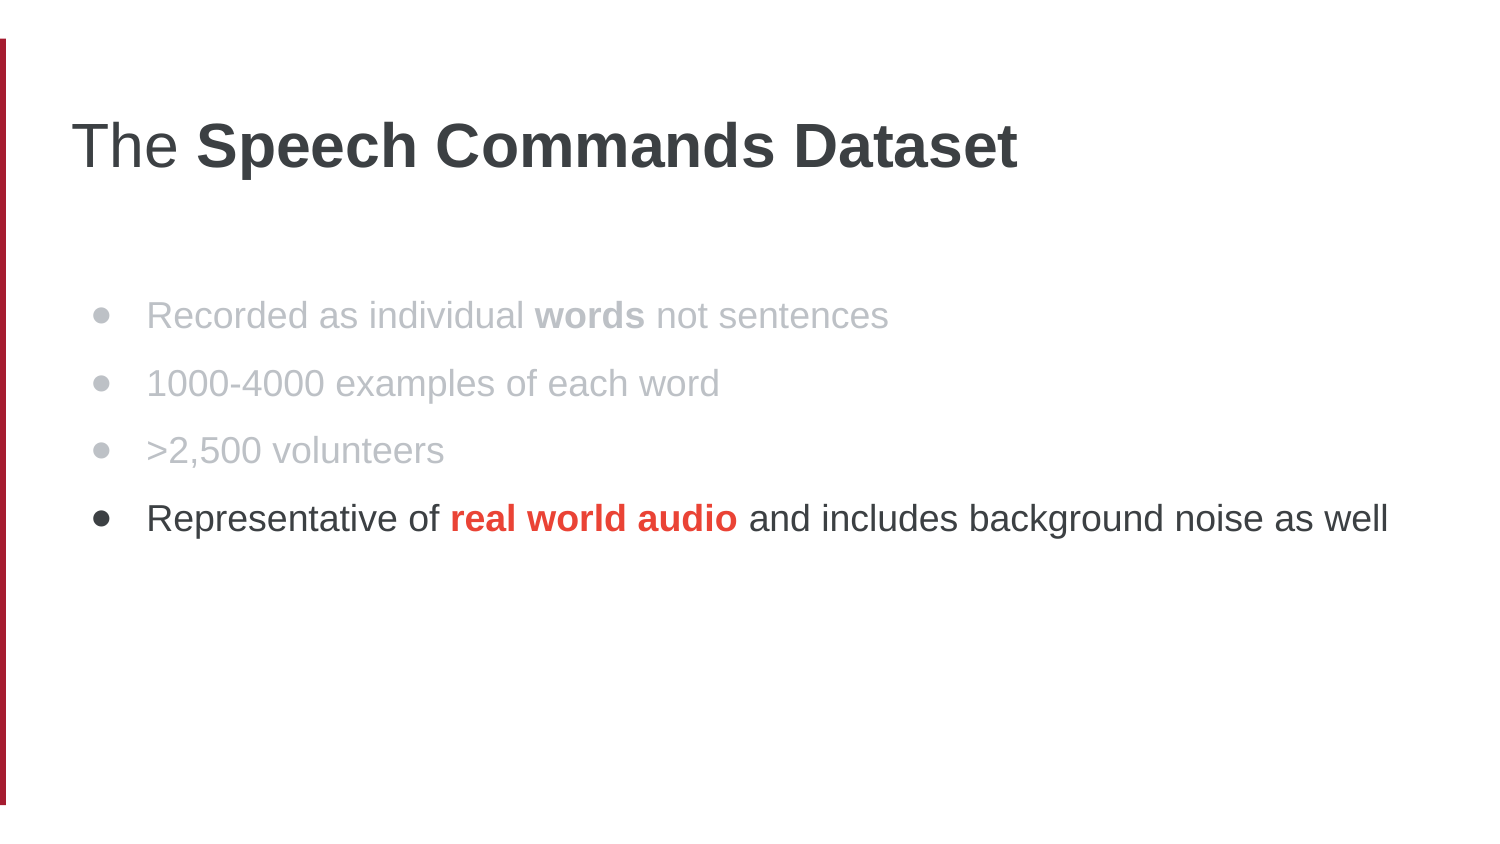

# The Speech Commands Dataset
Recorded as individual words not sentences
1000-4000 examples of each word
>2,500 volunteers
Representative of real world audio and includes background noise as well